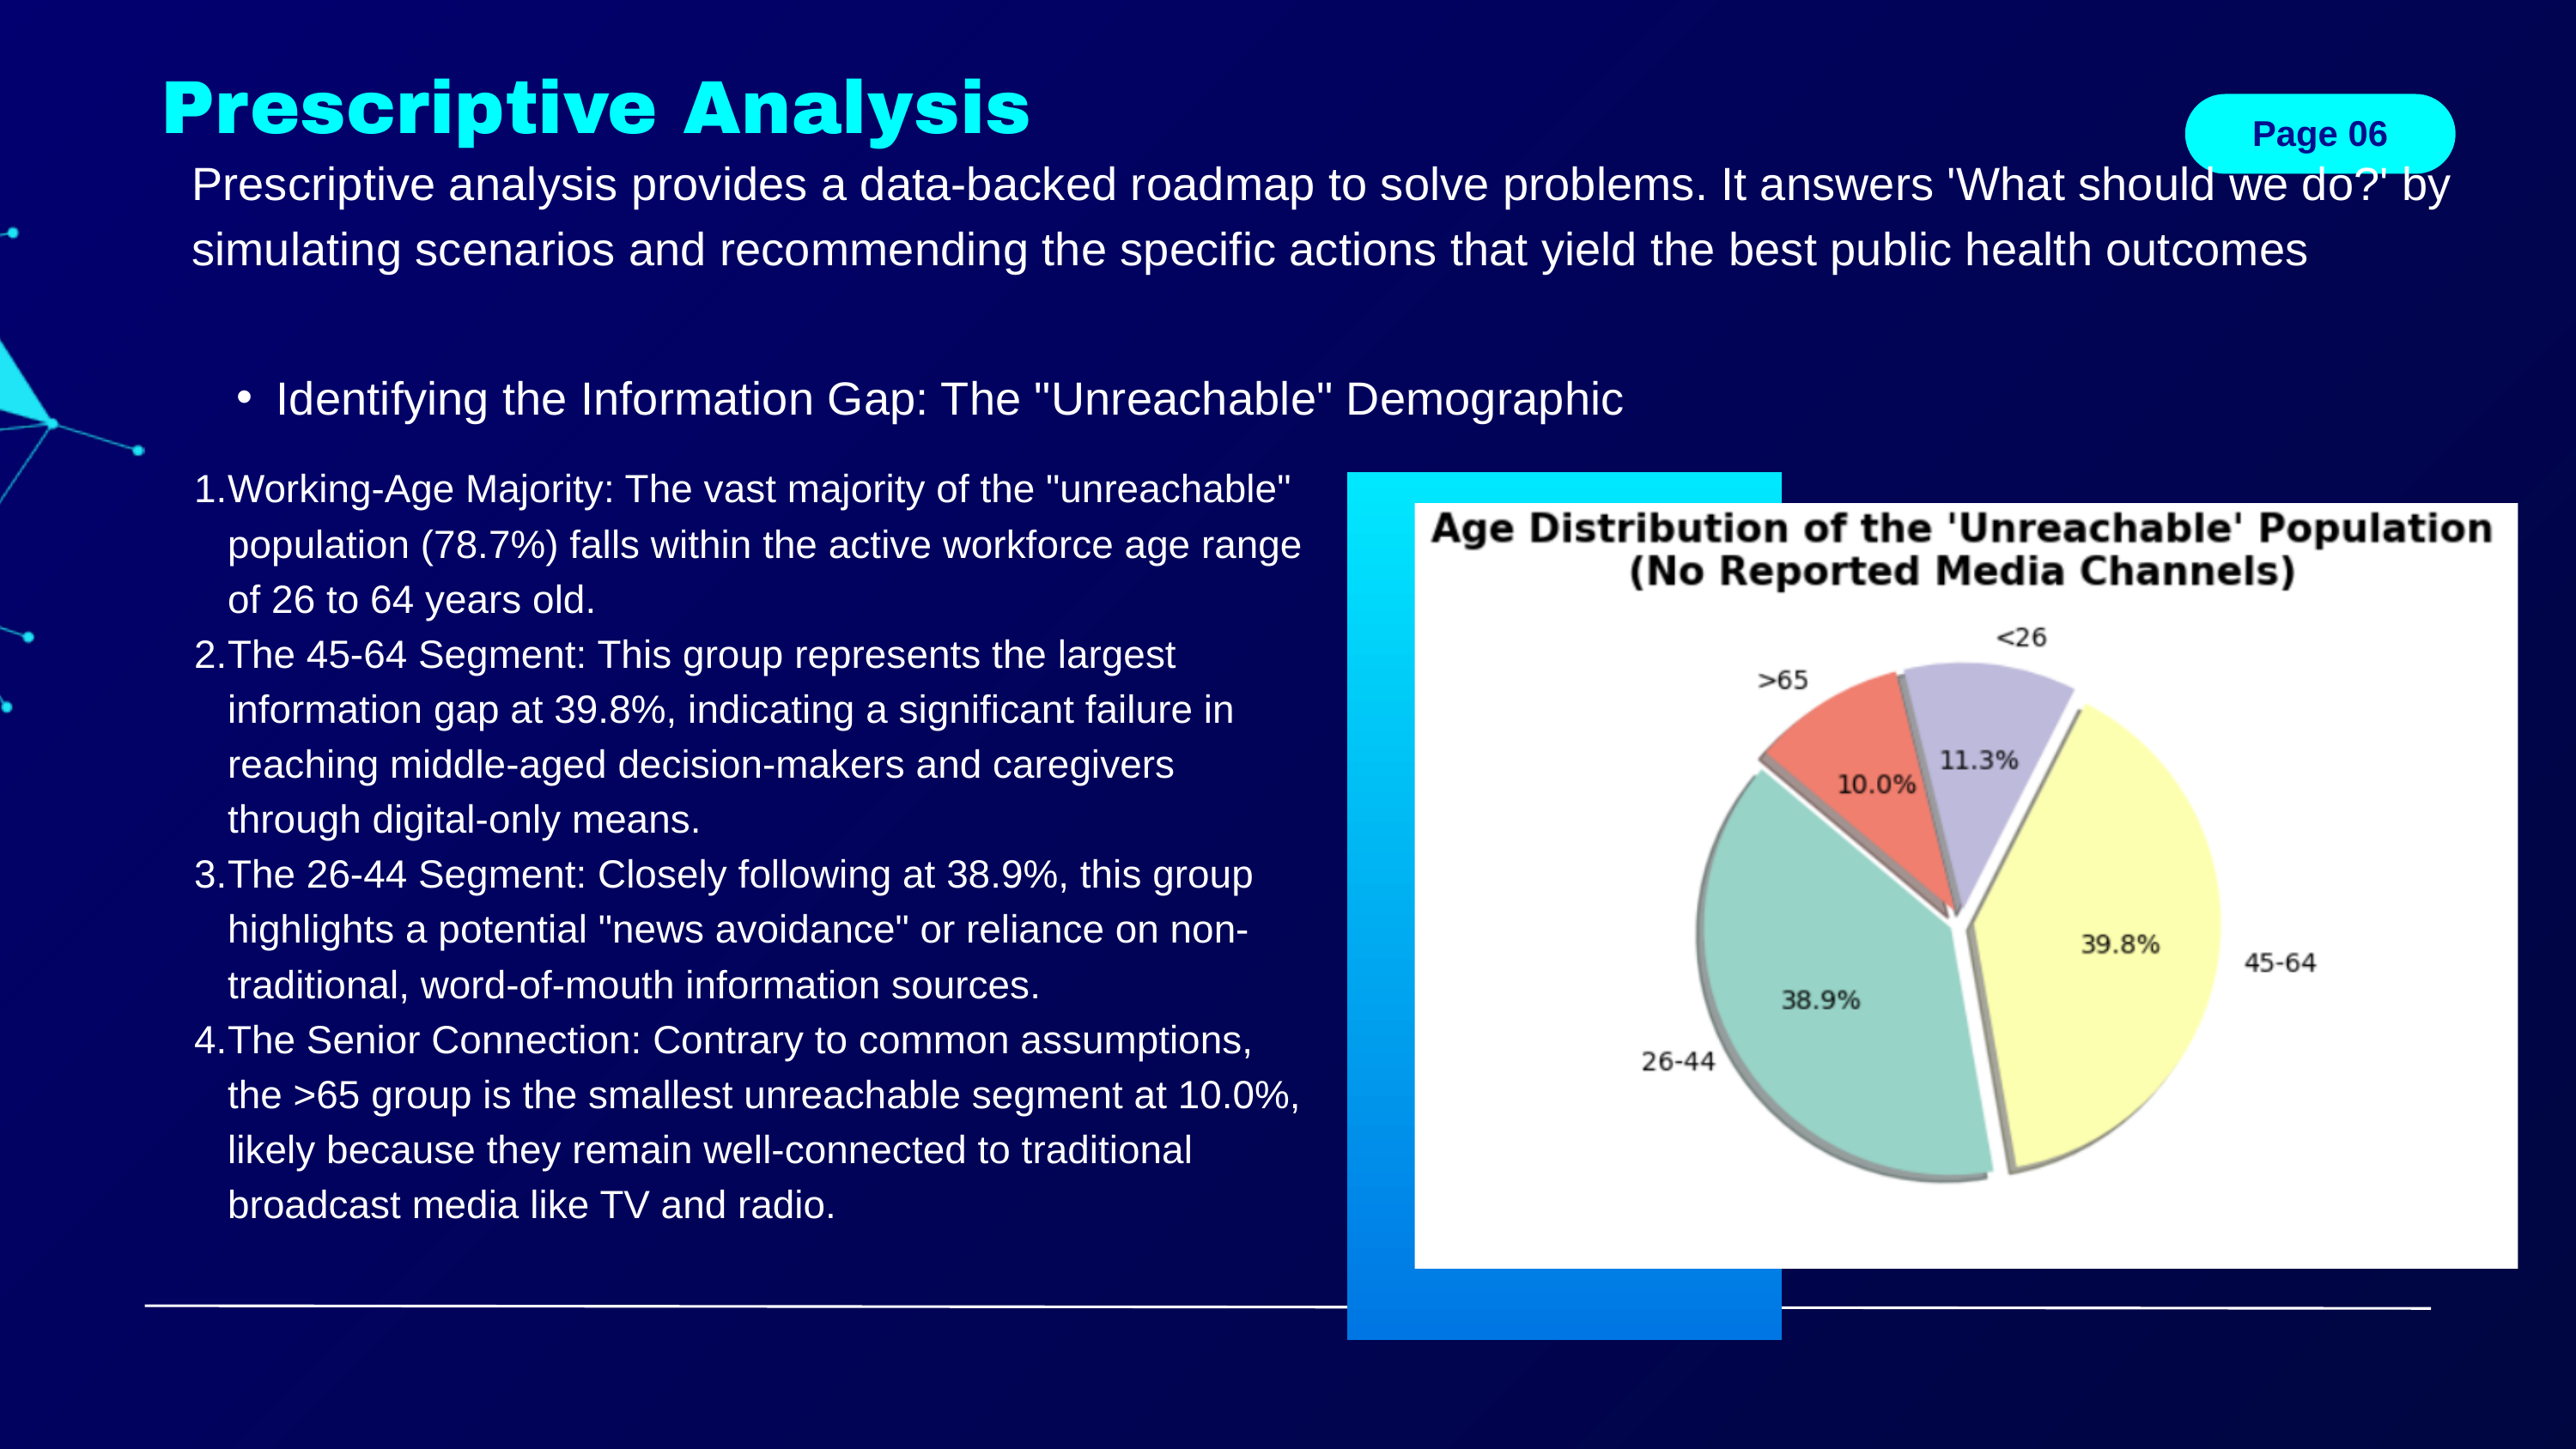

Prescriptive Analysis

Page 06
Prescriptive analysis provides a data-backed roadmap to solve problems. It answers 'What should we do?' by simulating scenarios and recommending the specific actions that yield the best public health outcomes

Identifying the Information Gap: The "Unreachable" Demographic

Working-Age Majority: The vast majority of the "unreachable" population (78.7%) falls within the active workforce age range of 26 to 64 years old.
The 45-64 Segment: This group represents the largest information gap at 39.8%, indicating a significant failure in reaching middle-aged decision-makers and caregivers through digital-only means.
The 26-44 Segment: Closely following at 38.9%, this group highlights a potential "news avoidance" or reliance on non-traditional, word-of-mouth information sources.
The Senior Connection: Contrary to common assumptions, the >65 group is the smallest unreachable segment at 10.0%, likely because they remain well-connected to traditional broadcast media like TV and radio.